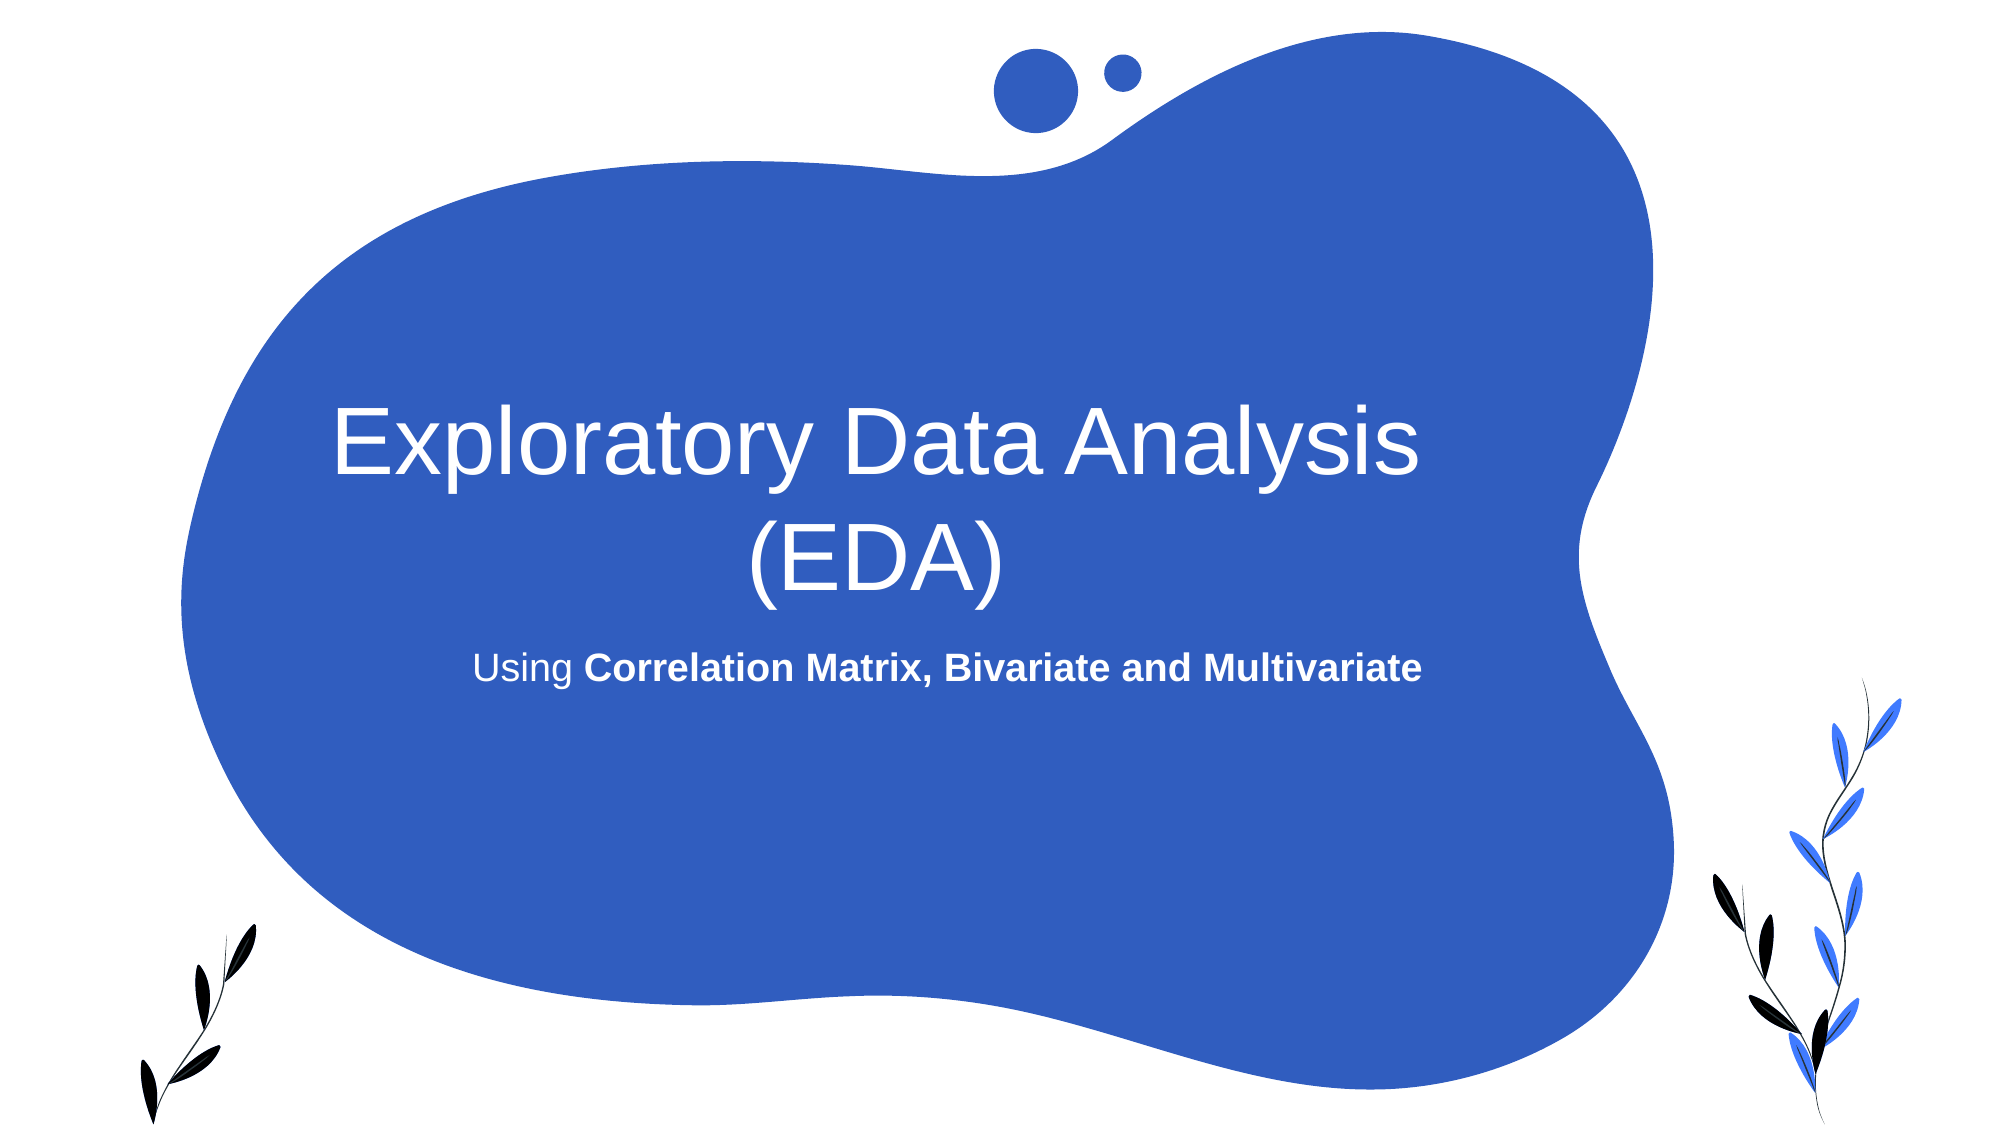

# Exploratory Data Analysis
(EDA)
Using Correlation Matrix, Bivariate and Multivariate